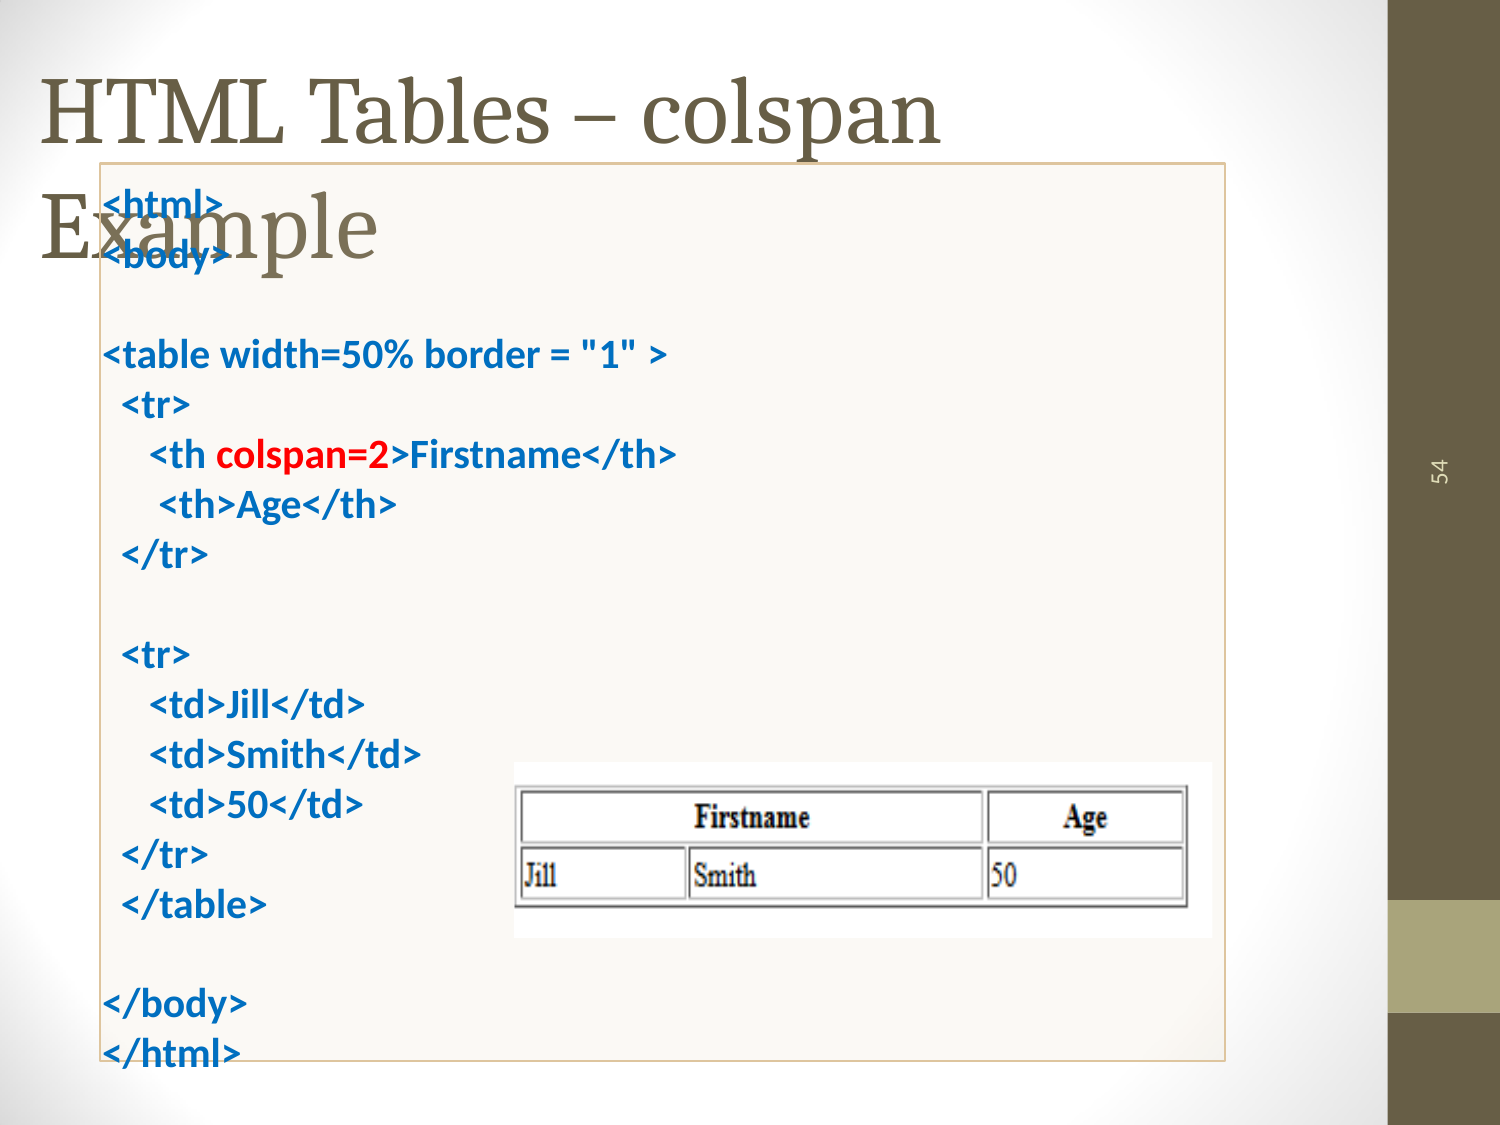

# HTML Tables – colspan Example

<html>
<body>

<table width=50% border = "1" >
<tr>
<th colspan=2>Firstname</th>
<th>Age</th>
</tr>

<tr>
<td>Jill</td>
<td>Smith</td>
<td>50</td>
</tr>
</table>

</body>
</html>
54